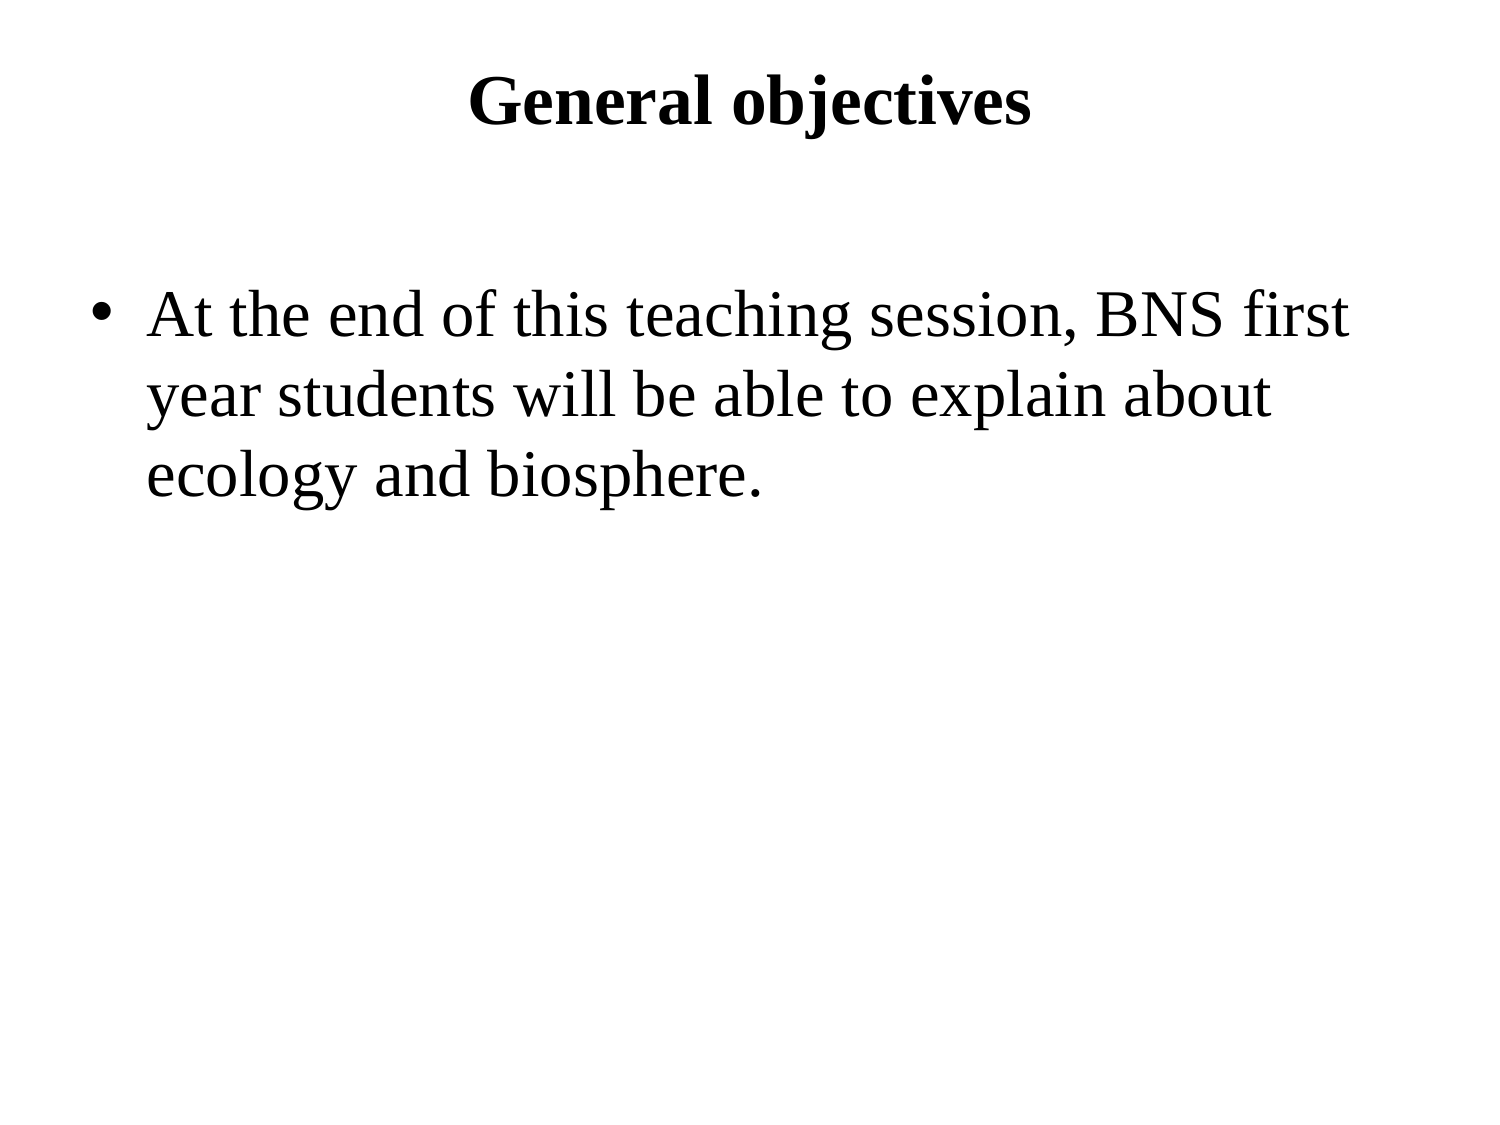

# General objectives
At the end of this teaching session, BNS first year students will be able to explain about ecology and biosphere.